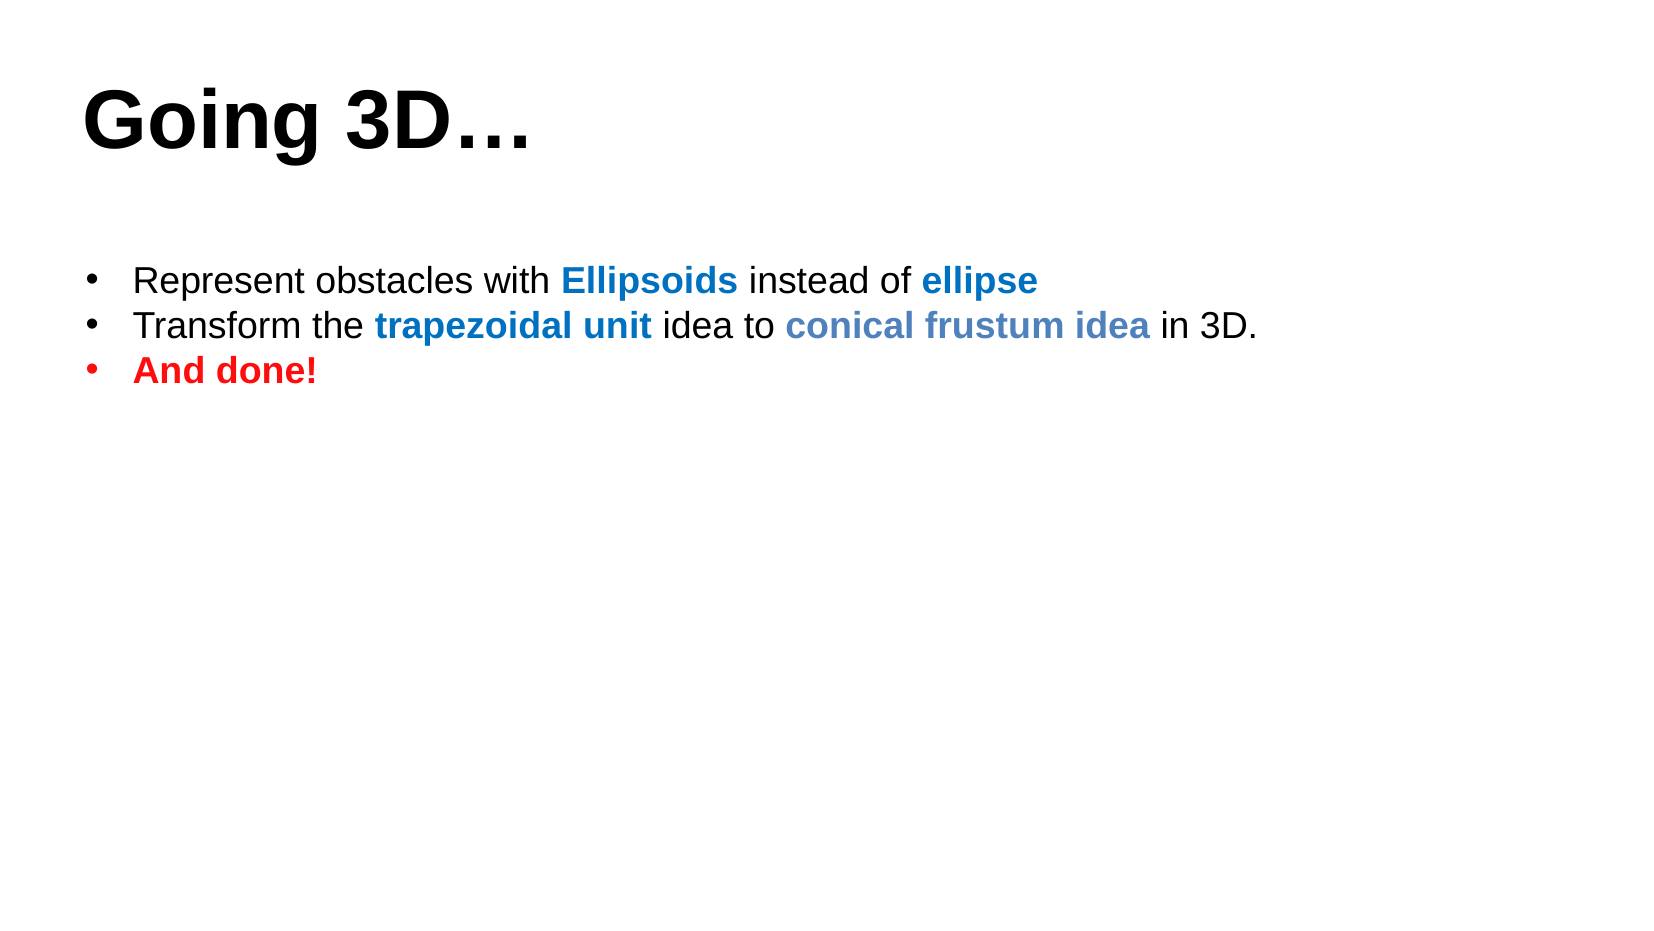

# Going 3D…
Represent obstacles with Ellipsoids instead of ellipse
Transform the trapezoidal unit idea to conical frustum idea in 3D.
And done!